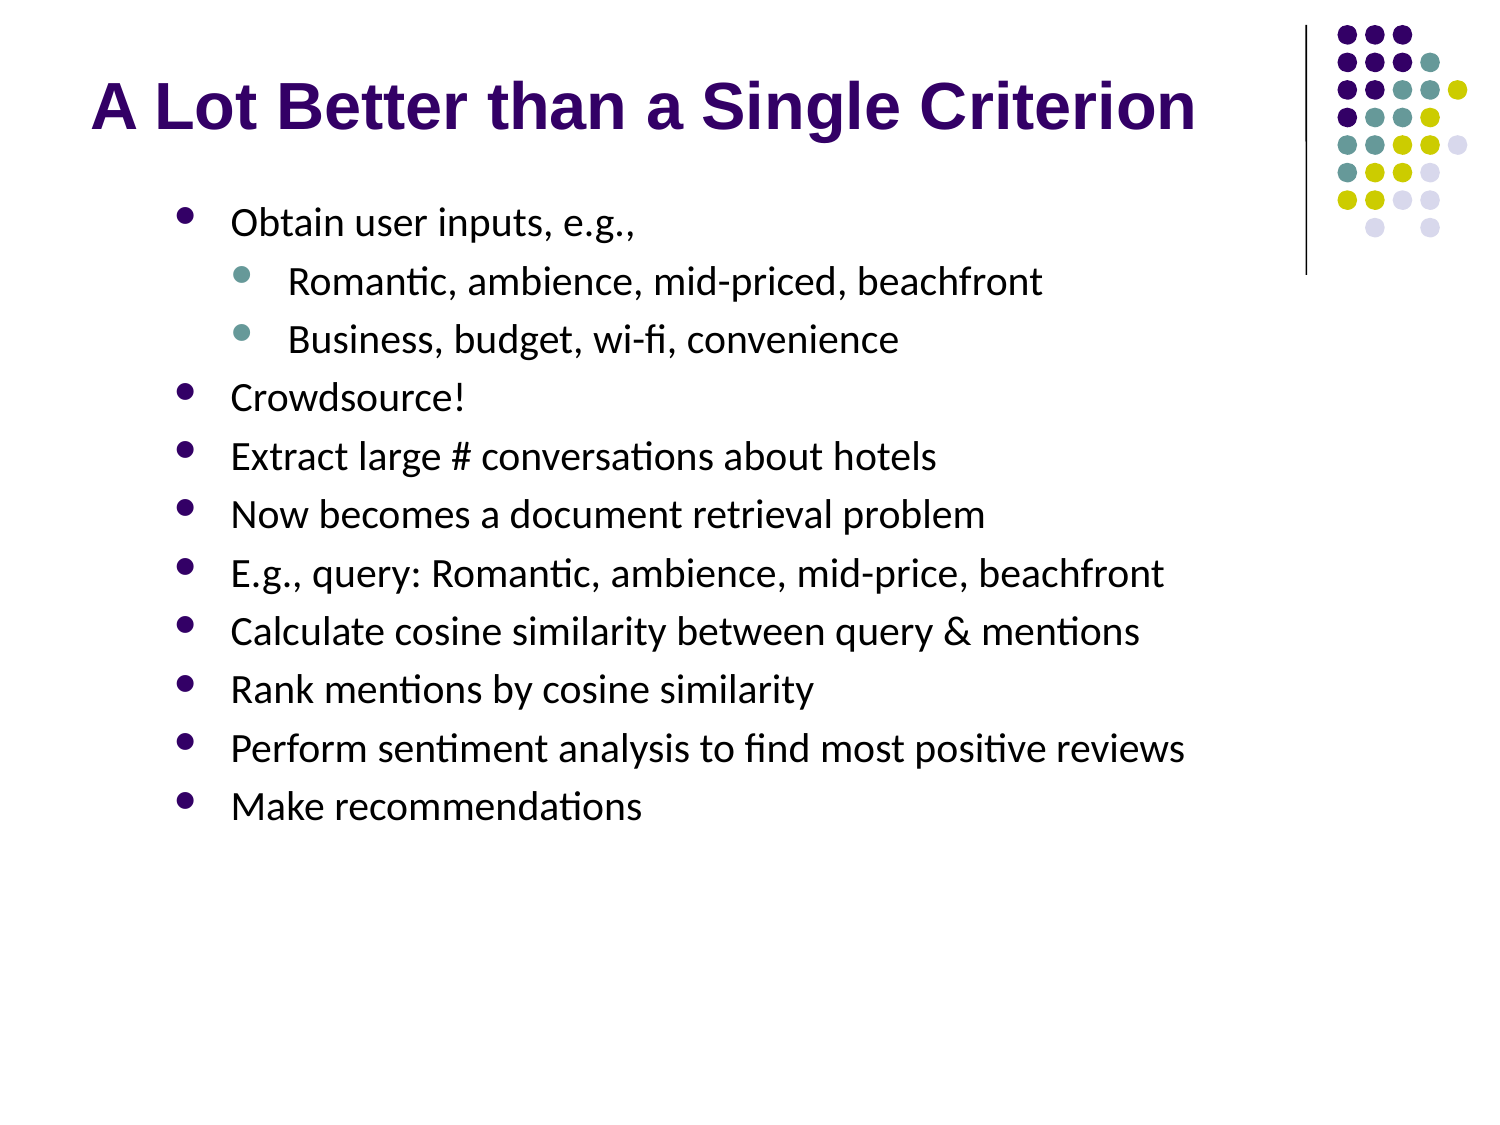

# A Lot Better than a Single Criterion
Obtain user inputs, e.g.,
Romantic, ambience, mid-priced, beachfront
Business, budget, wi-fi, convenience
Crowdsource!
Extract large # conversations about hotels
Now becomes a document retrieval problem
E.g., query: Romantic, ambience, mid-price, beachfront
Calculate cosine similarity between query & mentions
Rank mentions by cosine similarity
Perform sentiment analysis to find most positive reviews
Make recommendations